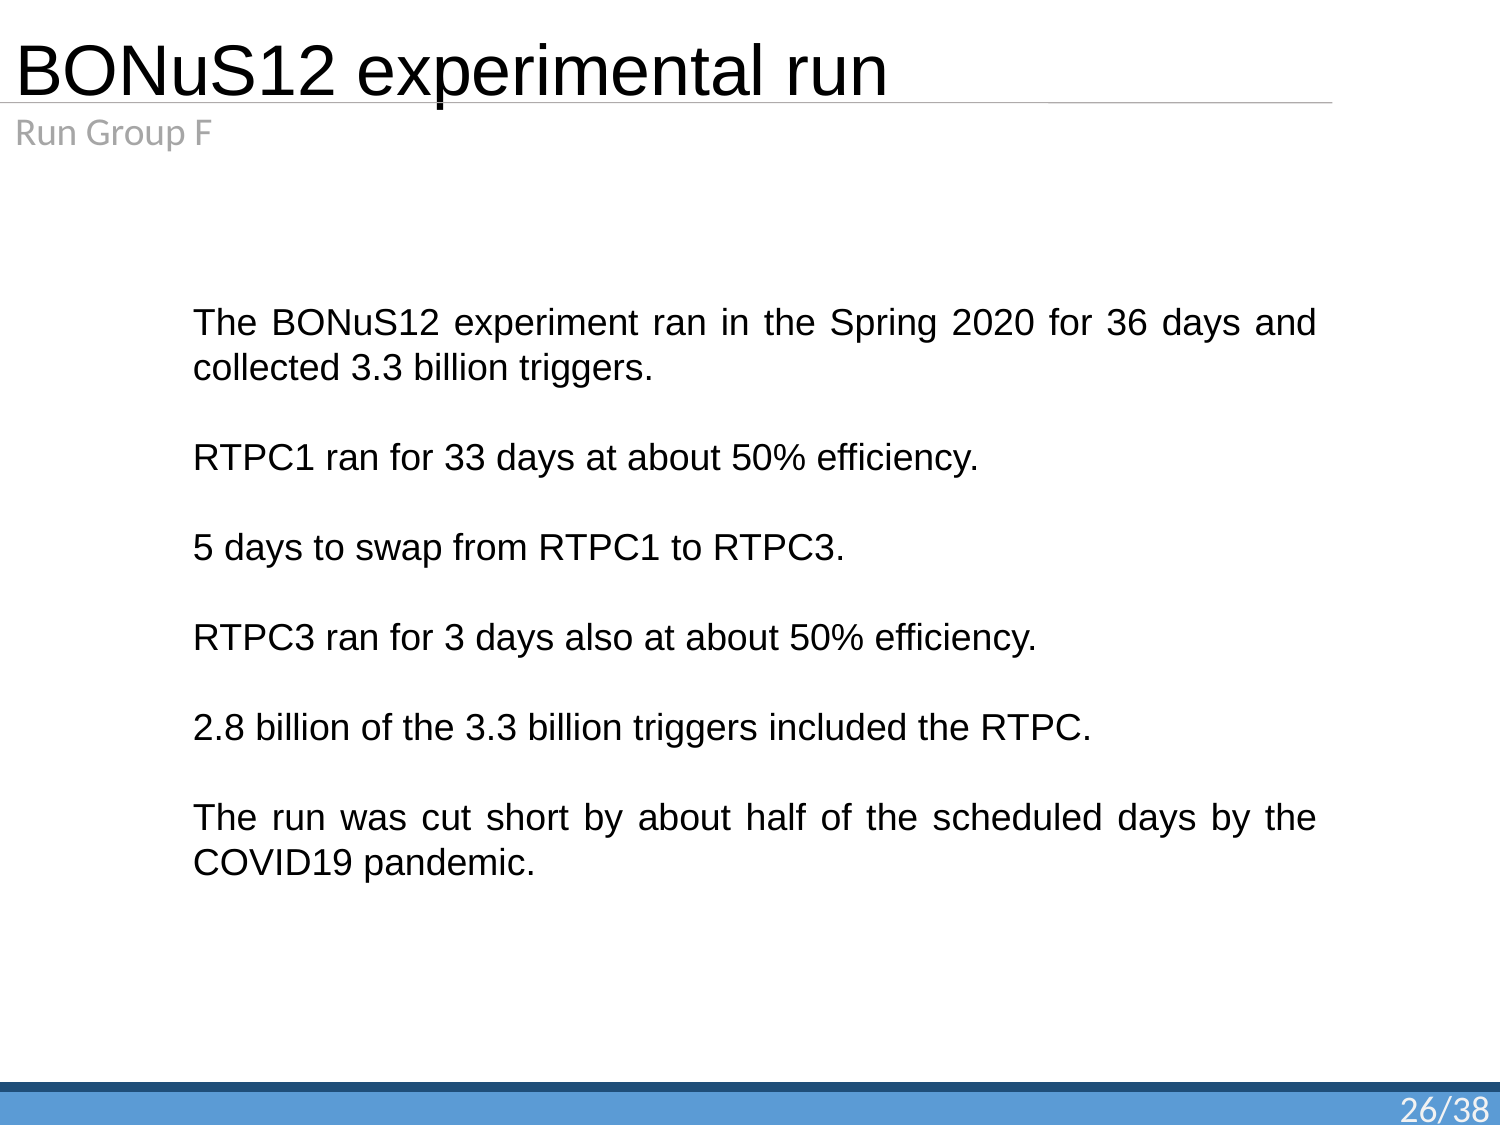

# BONuS12 experimental run Run Group F
The BONuS12 experiment ran in the Spring 2020 for 36 days and collected 3.3 billion triggers.

RTPC1 ran for 33 days at about 50% efficiency.

5 days to swap from RTPC1 to RTPC3.

RTPC3 ran for 3 days also at about 50% efficiency.

2.8 billion of the 3.3 billion triggers included the RTPC.

The run was cut short by about half of the scheduled days by the COVID19 pandemic.
26/38